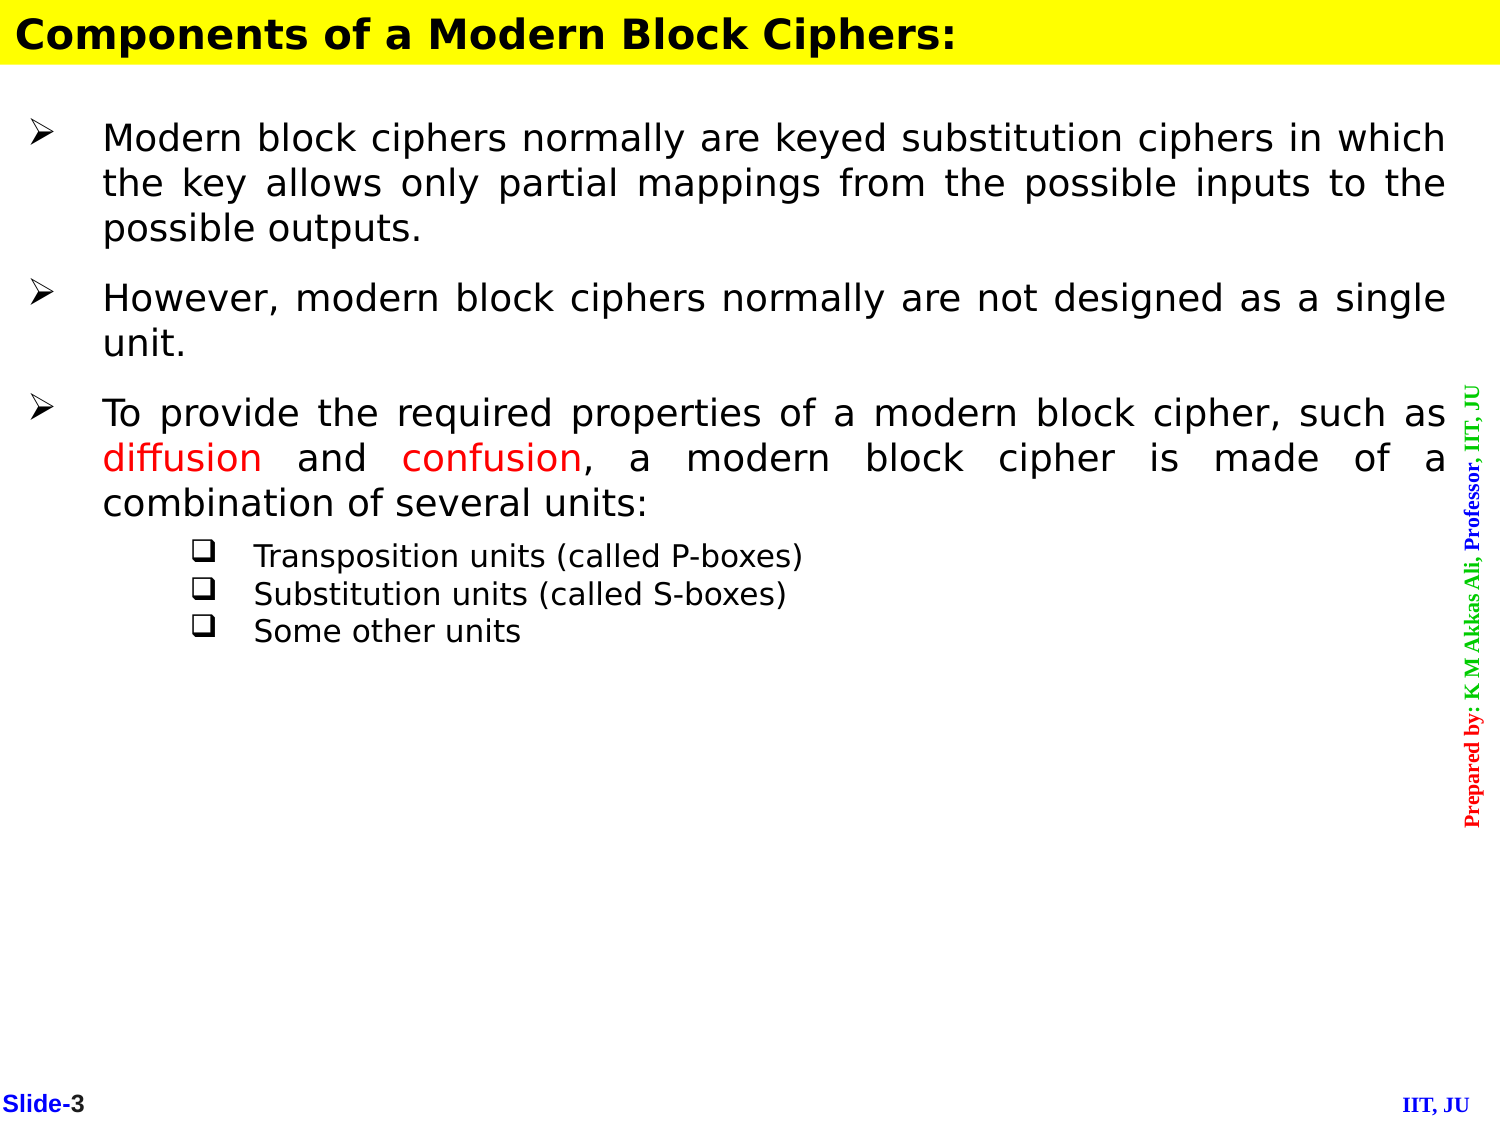

Components of a Modern Block Ciphers:
Modern block ciphers normally are keyed substitution ciphers in which the key allows only partial mappings from the possible inputs to the possible outputs.
However, modern block ciphers normally are not designed as a single unit.
To provide the required properties of a modern block cipher, such as diffusion and confusion, a modern block cipher is made of a combination of several units:
Transposition units (called P-boxes)
Substitution units (called S-boxes)
Some other units
Slide-3